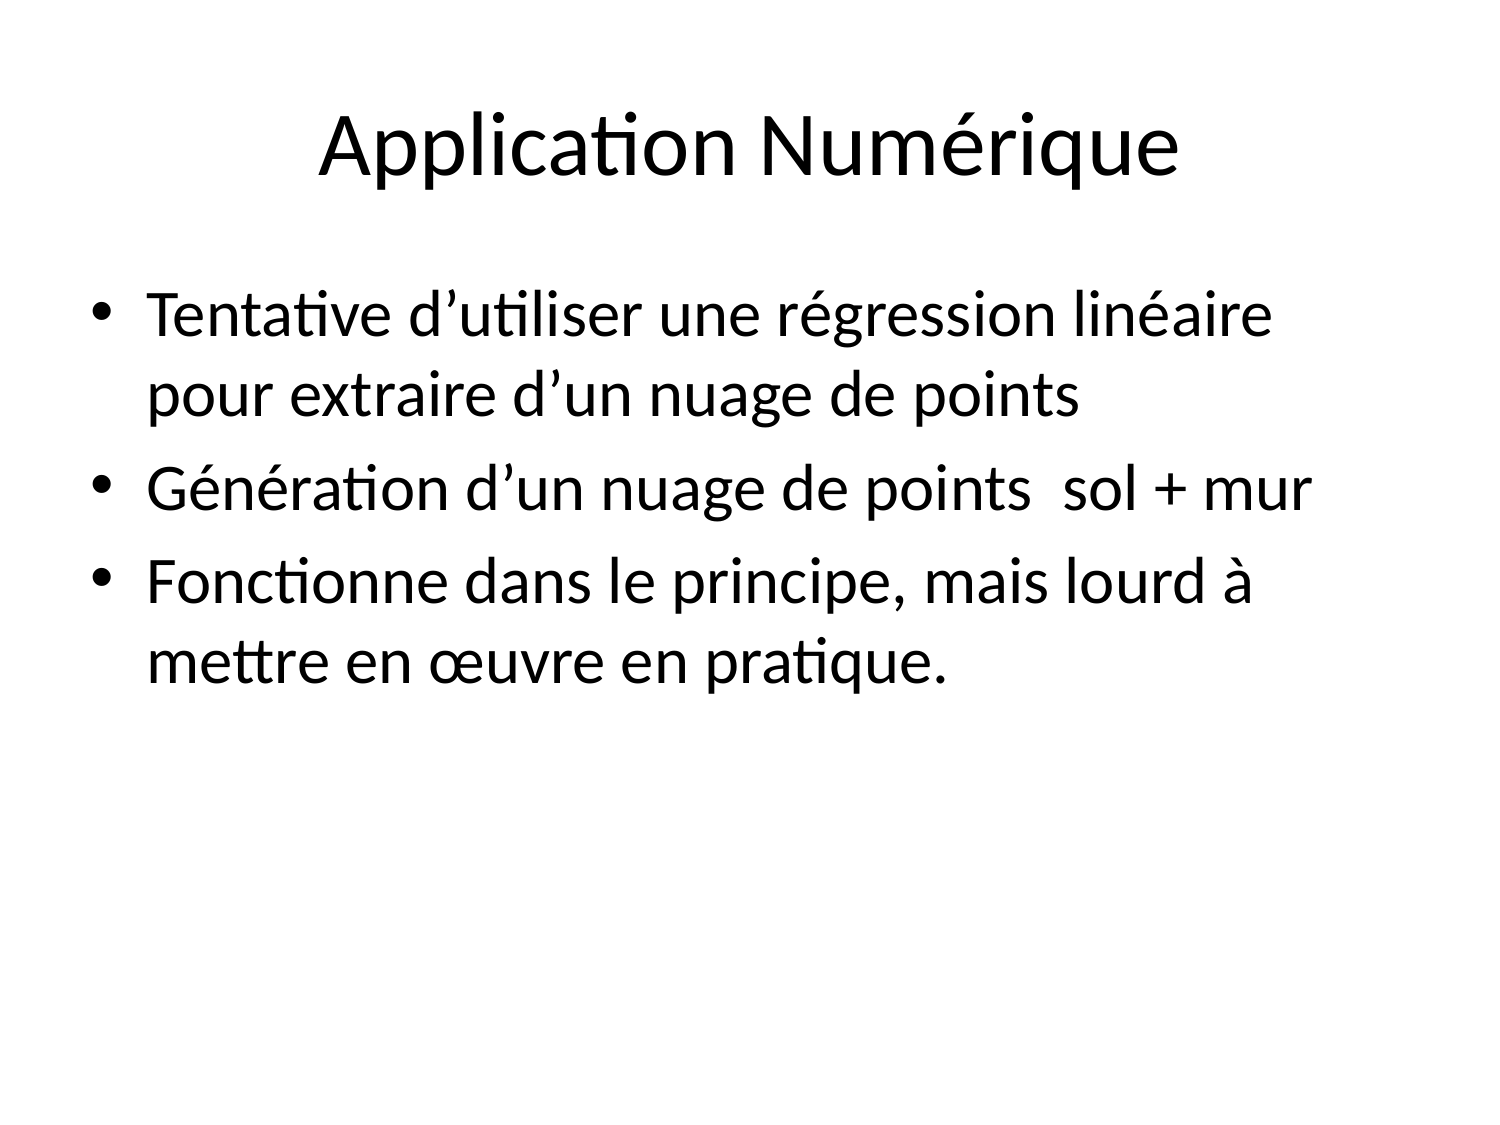

# Application Numérique
Tentative d’utiliser une régression linéaire pour extraire d’un nuage de points
Génération d’un nuage de points  sol + mur
Fonctionne dans le principe, mais lourd à mettre en œuvre en pratique.